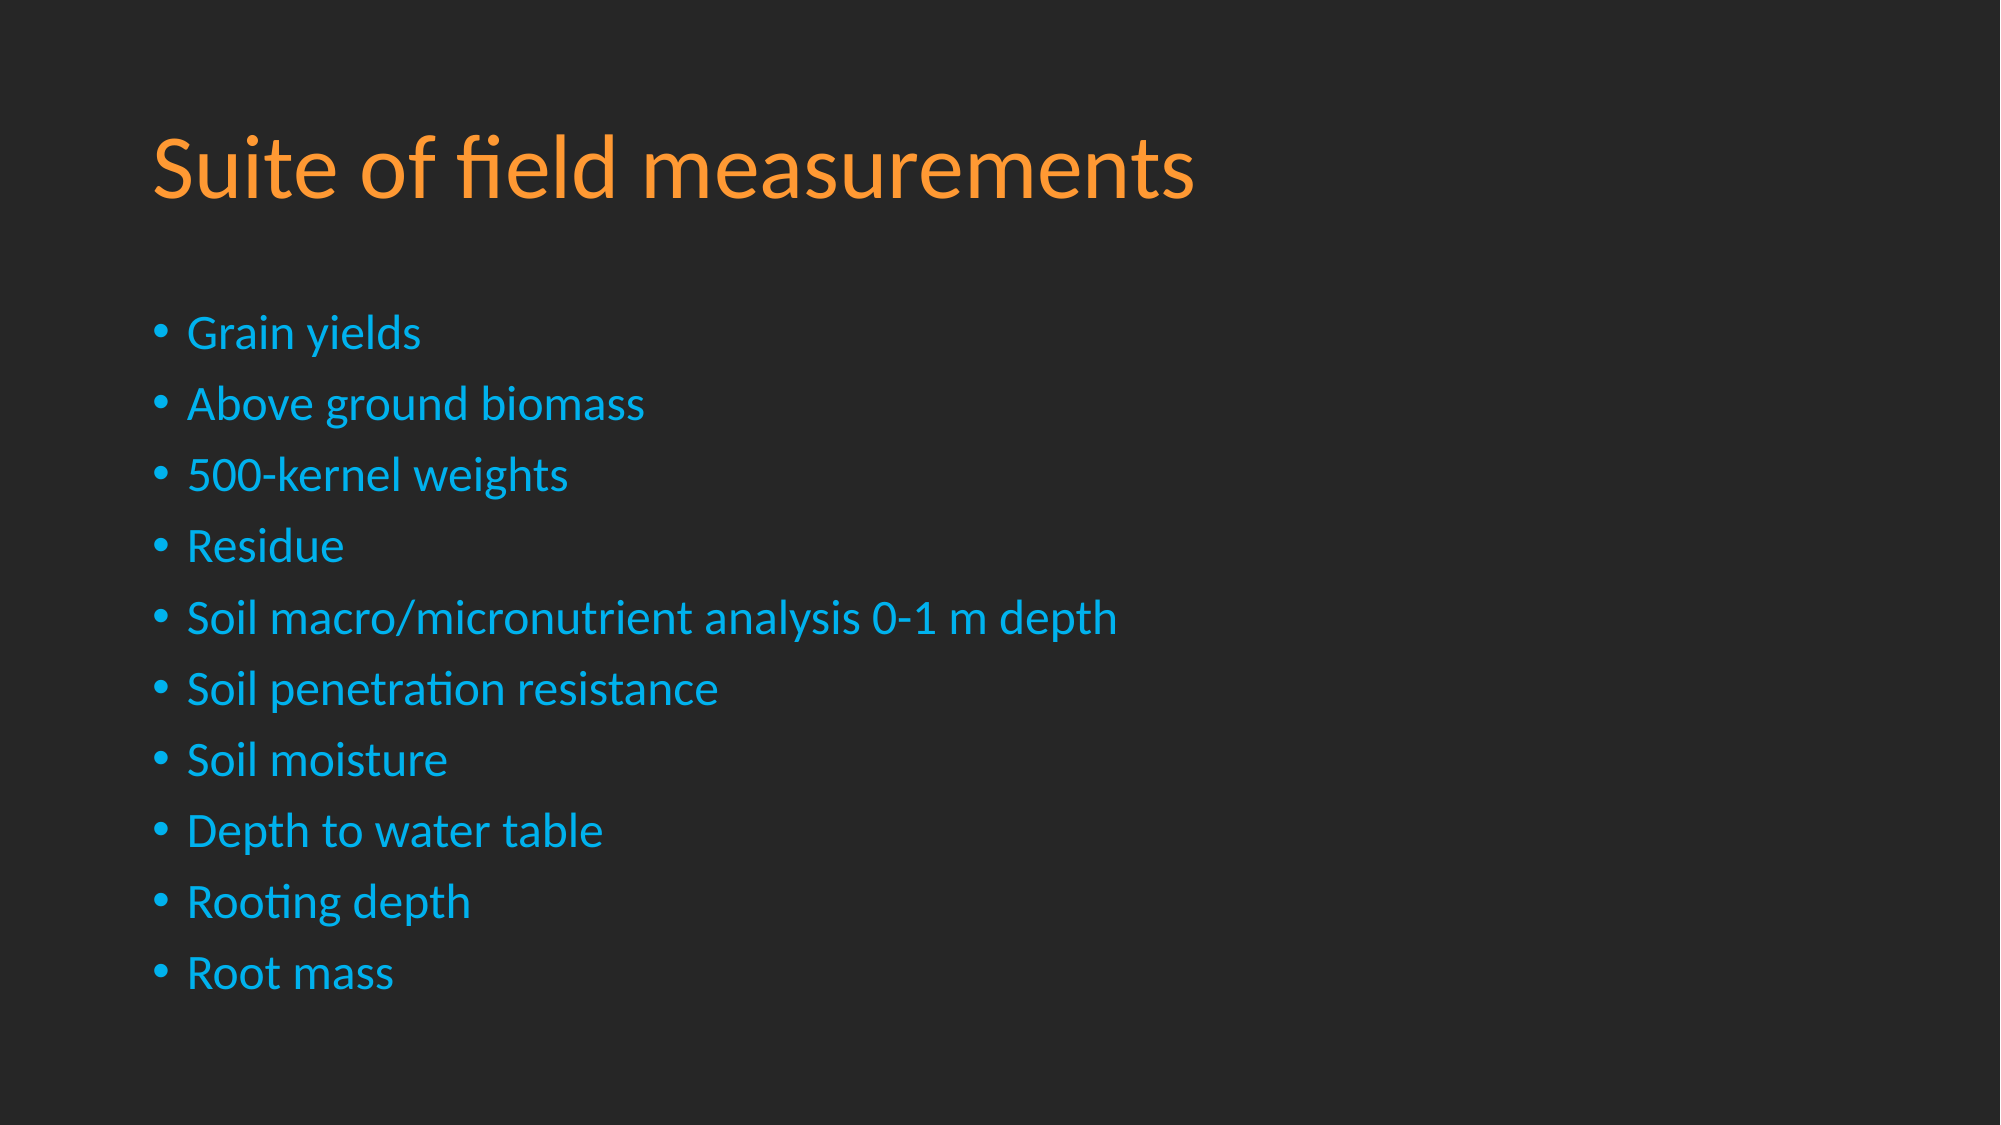

# Suite of field measurements
Grain yields
Above ground biomass
500-kernel weights
Residue
Soil macro/micronutrient analysis 0-1 m depth
Soil penetration resistance
Soil moisture
Depth to water table
Rooting depth
Root mass